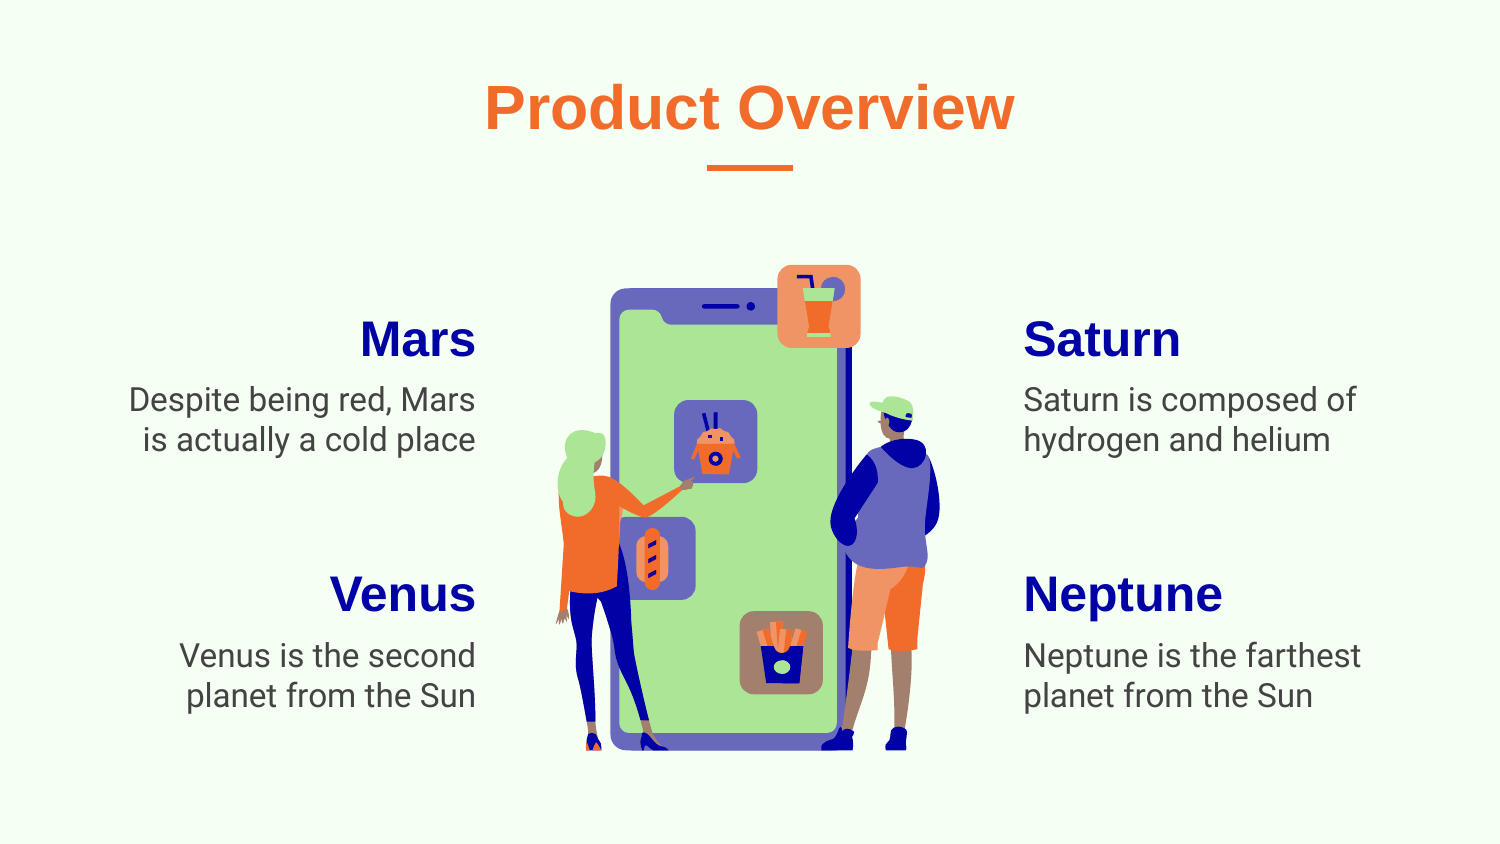

# Product Overview

Mars
Saturn
Despite being red, Mars is actually a cold place
Saturn is composed of hydrogen and helium

Venus
Neptune
Venus is the second planet from the Sun

Neptune is the farthest planet from the Sun